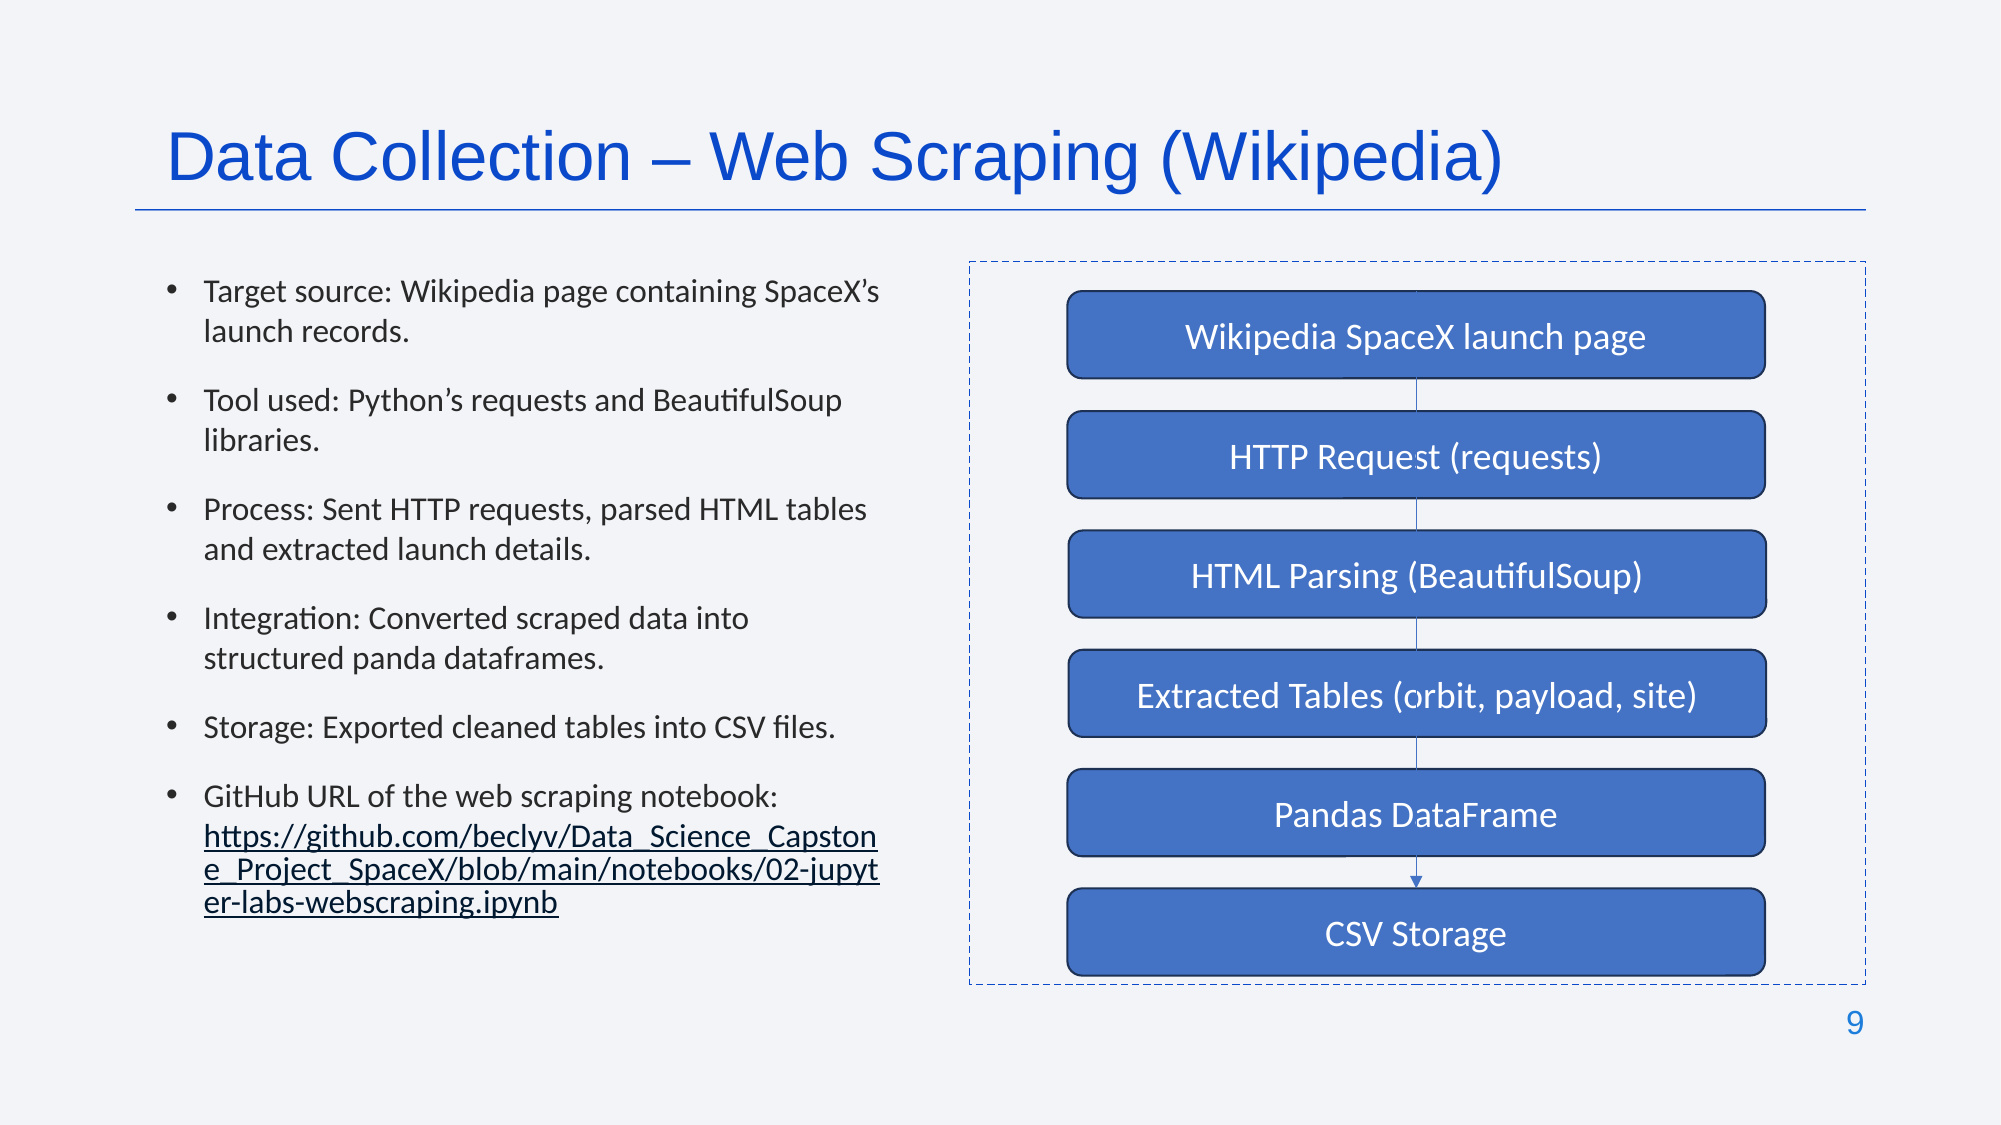

Data Collection – Web Scraping (Wikipedia)
Target source: Wikipedia page containing SpaceX’s launch records.
Tool used: Python’s requests and BeautifulSoup libraries.
Process: Sent HTTP requests, parsed HTML tables and extracted launch details.
Integration: Converted scraped data into structured panda dataframes.
Storage: Exported cleaned tables into CSV files.
GitHub URL of the web scraping notebook: https://github.com/beclyv/Data_Science_Capstone_Project_SpaceX/blob/main/notebooks/02-jupyter-labs-webscraping.ipynb

Wikipedia SpaceX launch page
HTTP Request (requests)
HTML Parsing (BeautifulSoup)
Extracted Tables (orbit, payload, site)
Pandas DataFrame
CSV Storage
9